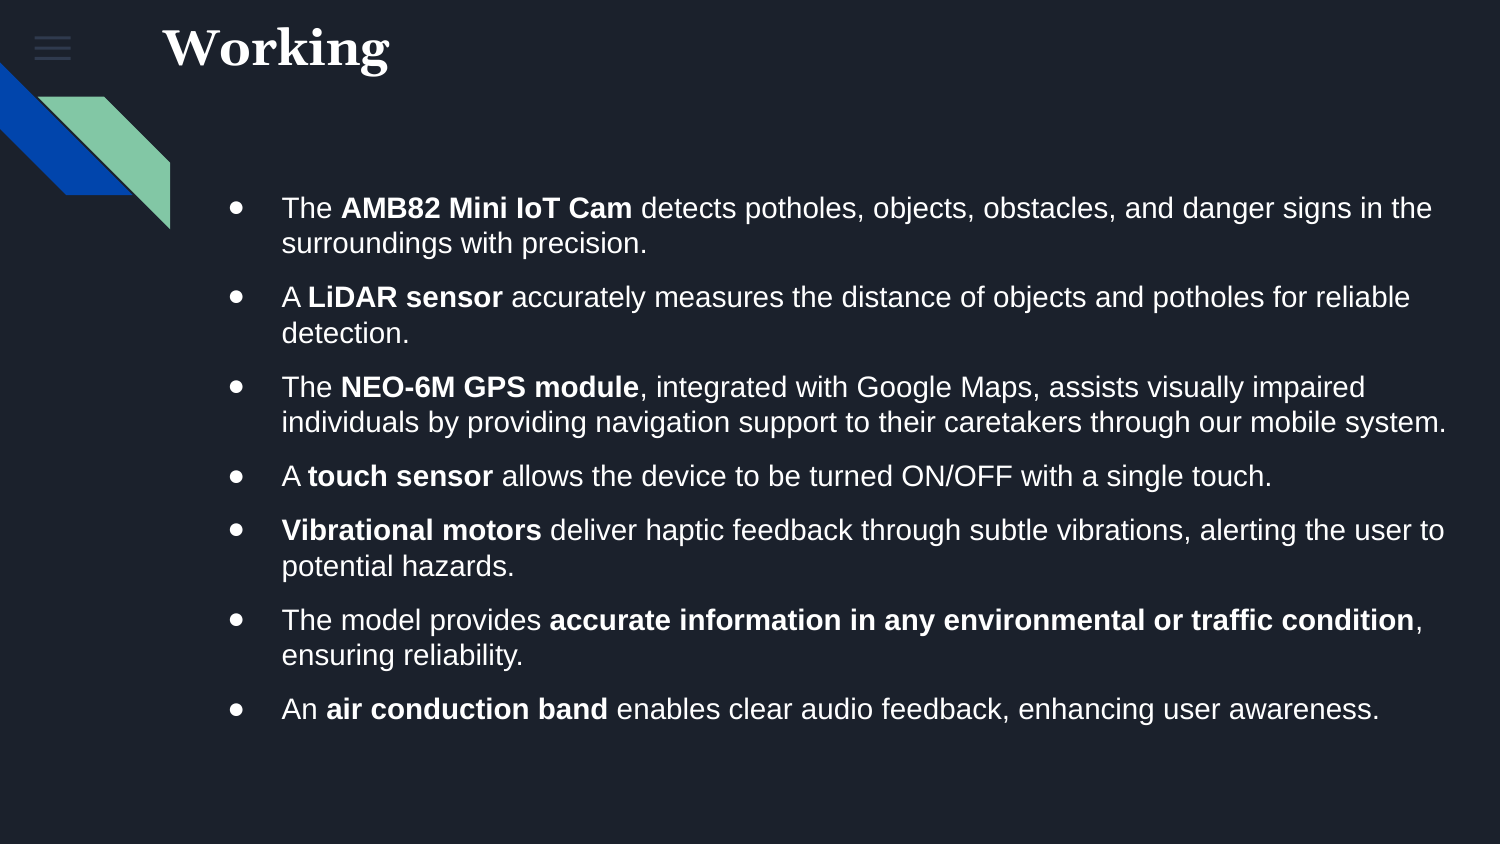

# Working
The AMB82 Mini IoT Cam detects potholes, objects, obstacles, and danger signs in the surroundings with precision.
A LiDAR sensor accurately measures the distance of objects and potholes for reliable detection.
The NEO-6M GPS module, integrated with Google Maps, assists visually impaired individuals by providing navigation support to their caretakers through our mobile system.
A touch sensor allows the device to be turned ON/OFF with a single touch.
Vibrational motors deliver haptic feedback through subtle vibrations, alerting the user to potential hazards.
The model provides accurate information in any environmental or traffic condition, ensuring reliability.
An air conduction band enables clear audio feedback, enhancing user awareness.